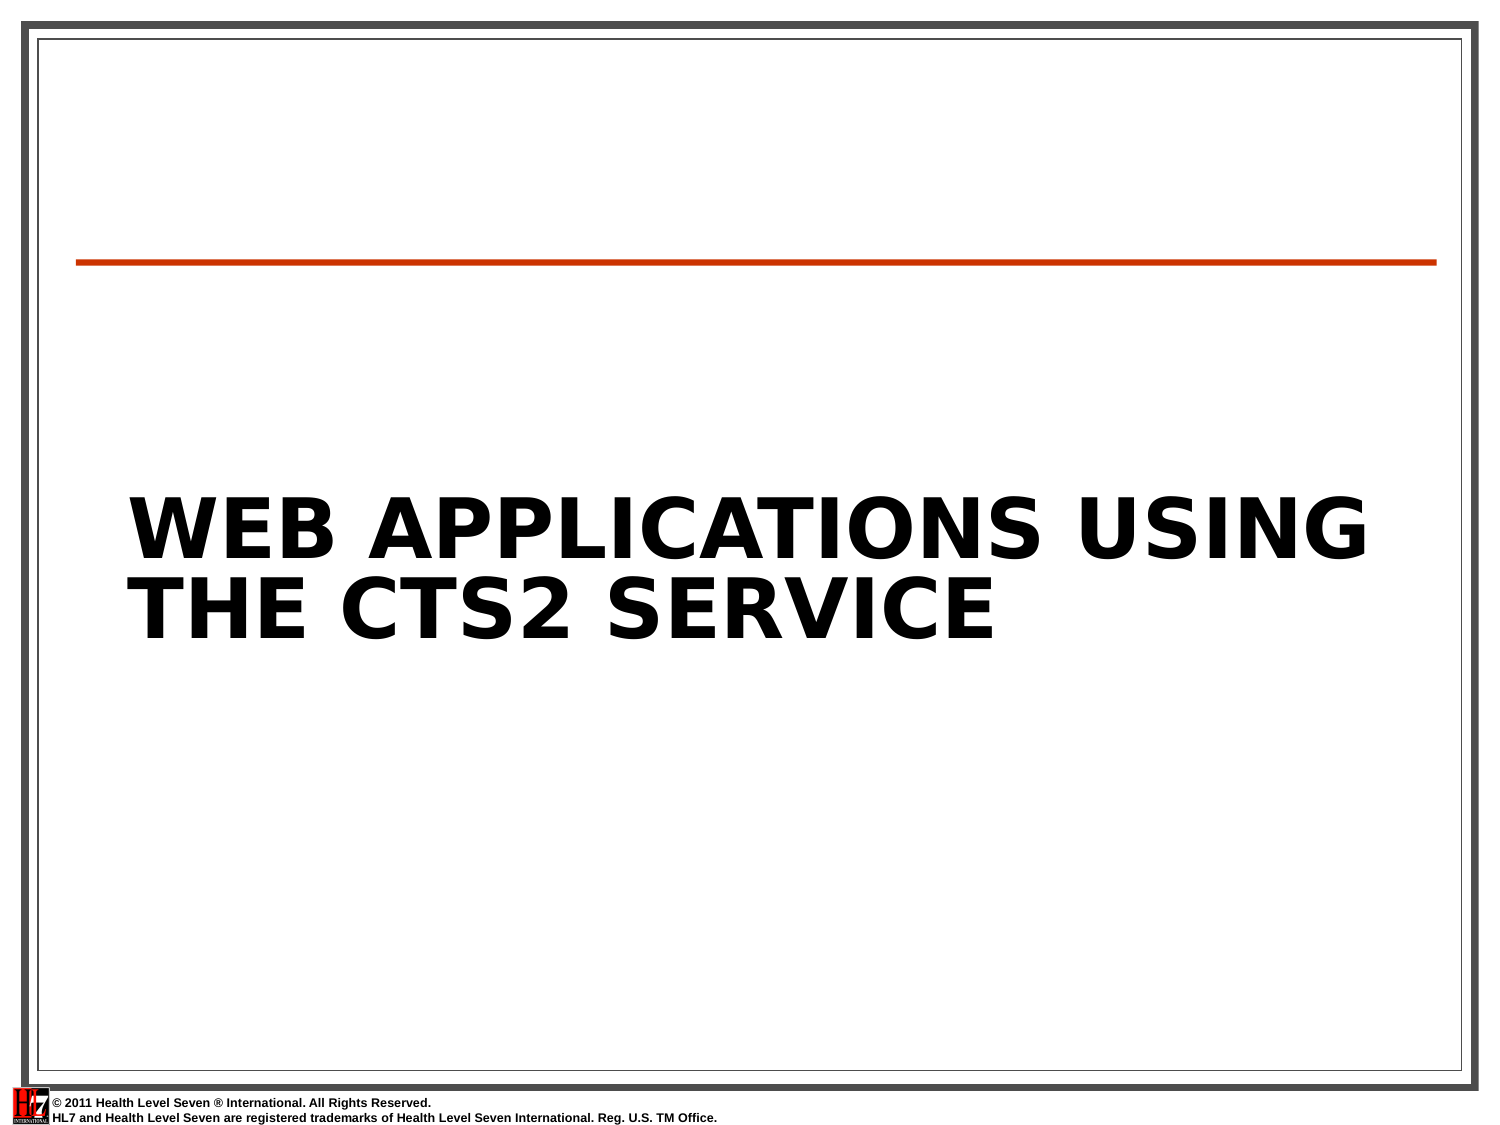

# Web Applications using the CTS2 Service